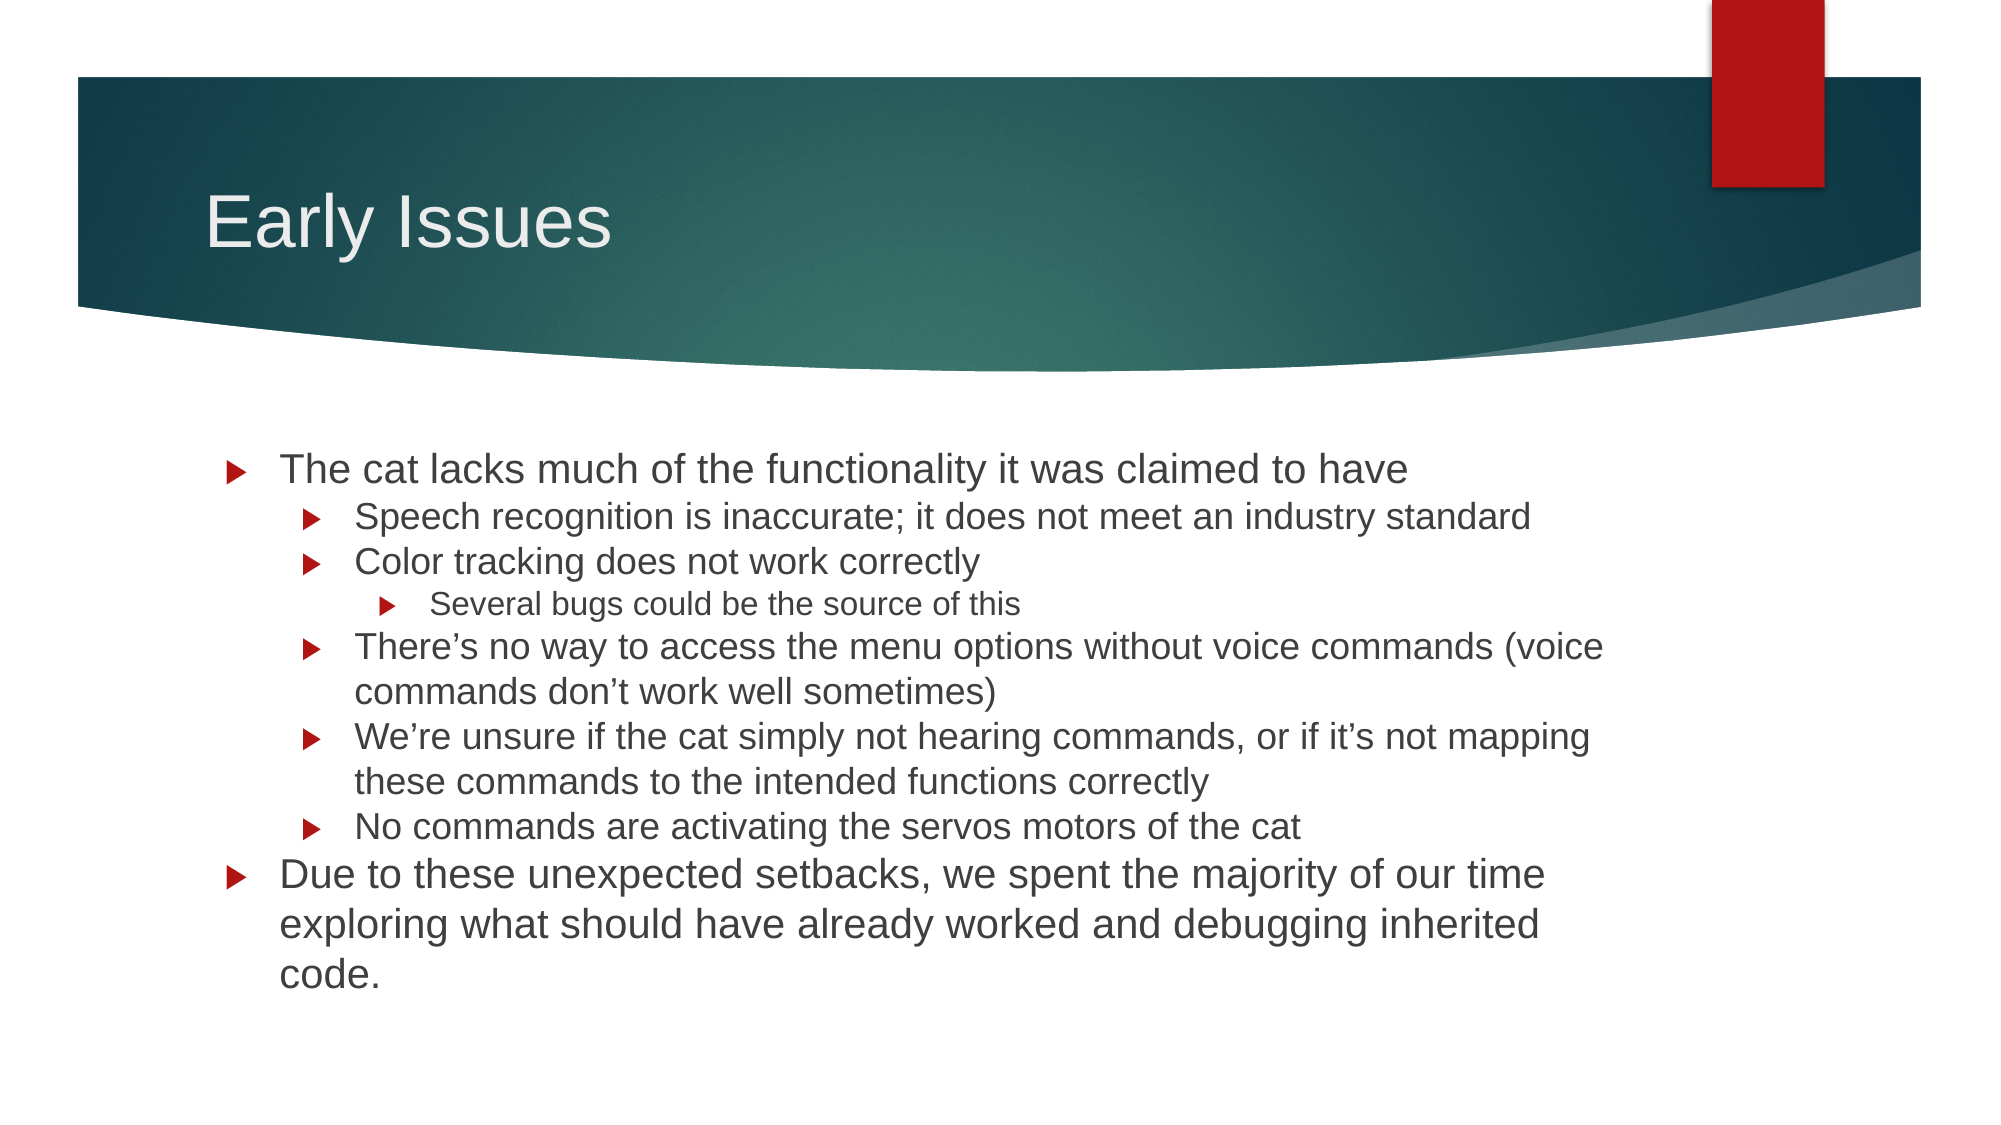

# Early Issues
The cat lacks much of the functionality it was claimed to have
Speech recognition is inaccurate; it does not meet an industry standard
Color tracking does not work correctly
Several bugs could be the source of this
There’s no way to access the menu options without voice commands (voice commands don’t work well sometimes)
We’re unsure if the cat simply not hearing commands, or if it’s not mapping these commands to the intended functions correctly
No commands are activating the servos motors of the cat
Due to these unexpected setbacks, we spent the majority of our time exploring what should have already worked and debugging inherited code.